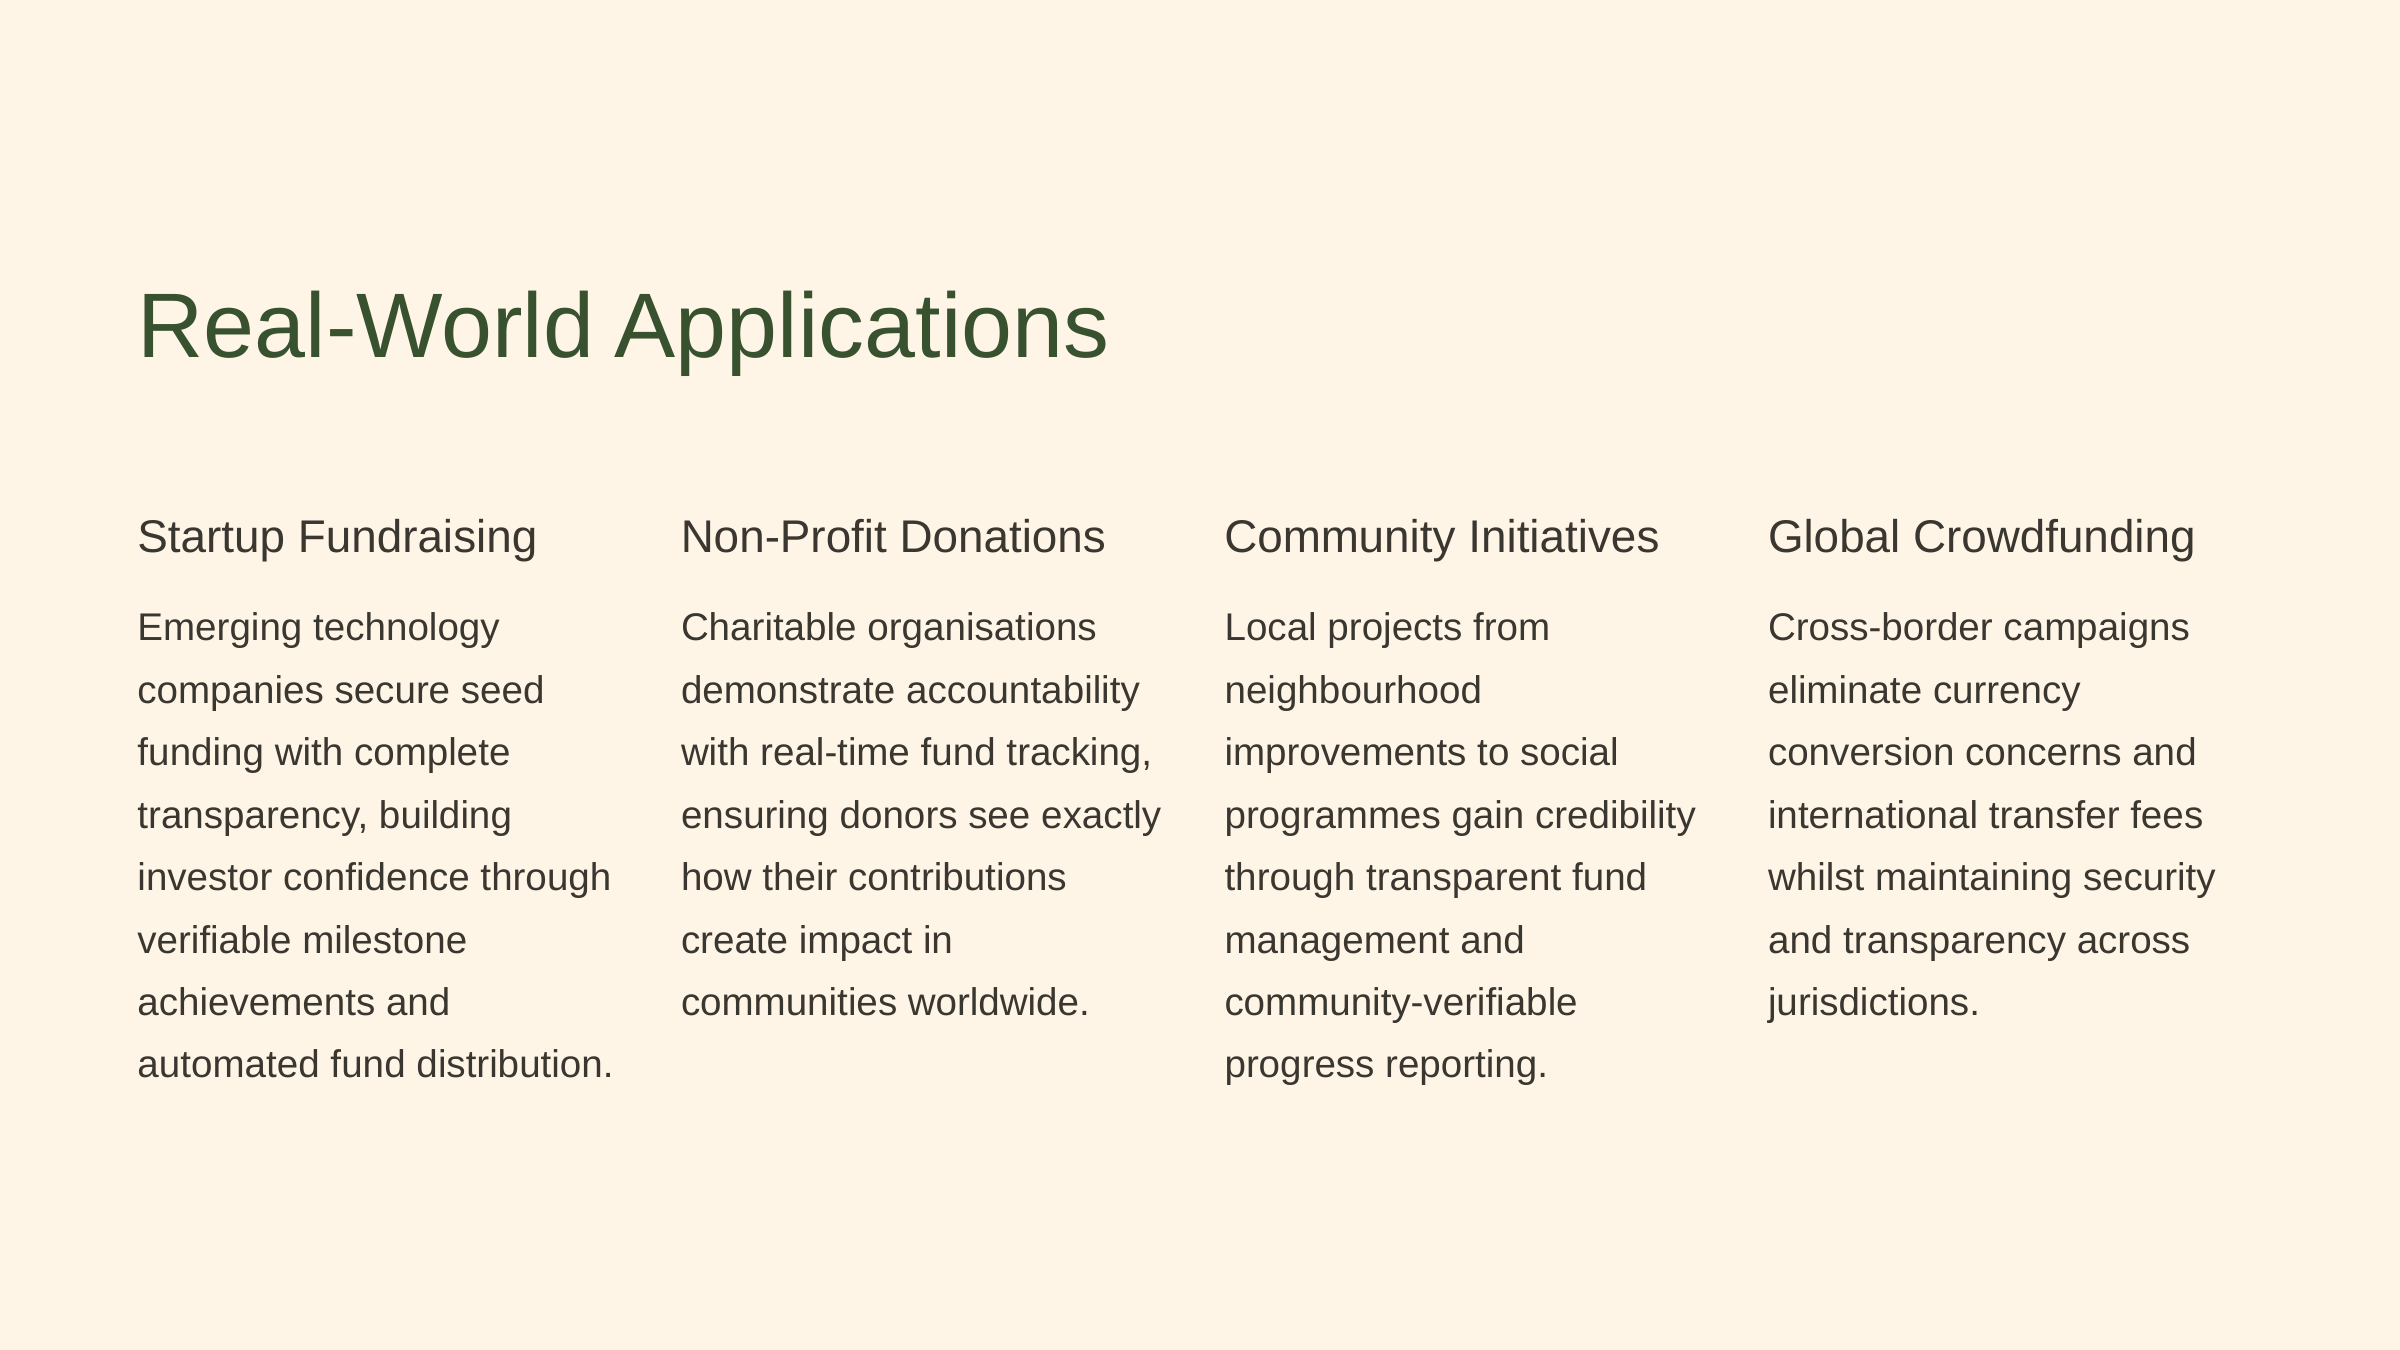

Real-World Applications
Startup Fundraising
Non-Profit Donations
Community Initiatives
Global Crowdfunding
Emerging technology companies secure seed funding with complete transparency, building investor confidence through verifiable milestone achievements and automated fund distribution.
Charitable organisations demonstrate accountability with real-time fund tracking, ensuring donors see exactly how their contributions create impact in communities worldwide.
Local projects from neighbourhood improvements to social programmes gain credibility through transparent fund management and community-verifiable progress reporting.
Cross-border campaigns eliminate currency conversion concerns and international transfer fees whilst maintaining security and transparency across jurisdictions.